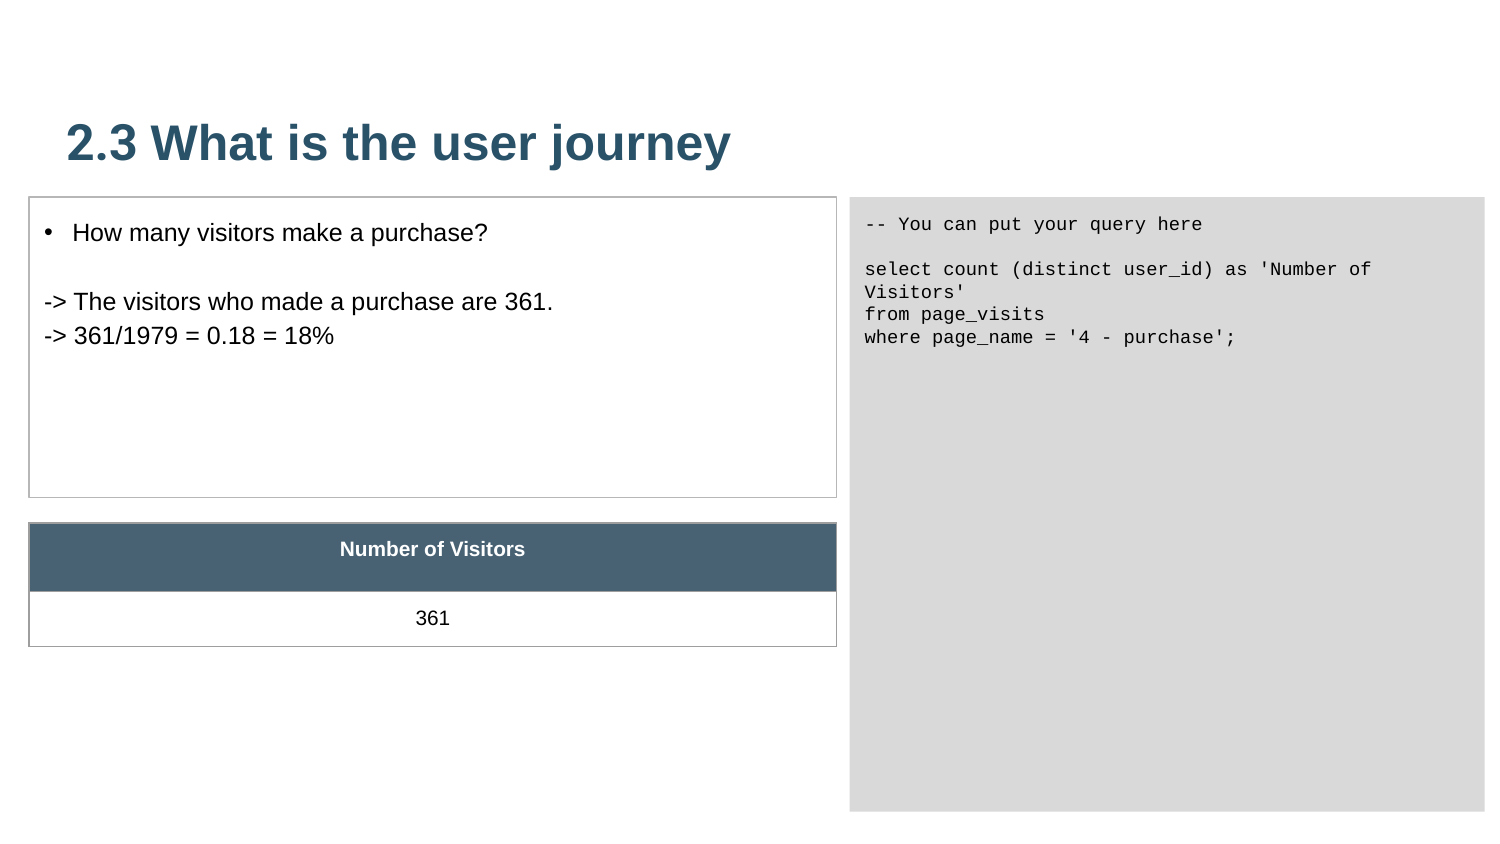

2.3 What is the user journey
How many visitors make a purchase?

-> The visitors who made a purchase are 361.
-> 361/1979 = 0.18 = 18%

-- You can put your query here

select count (distinct user_id) as 'Number of Visitors'
from page_visits
where page_name = '4 - purchase';
| Number of Visitors |
| --- |
| 361 |